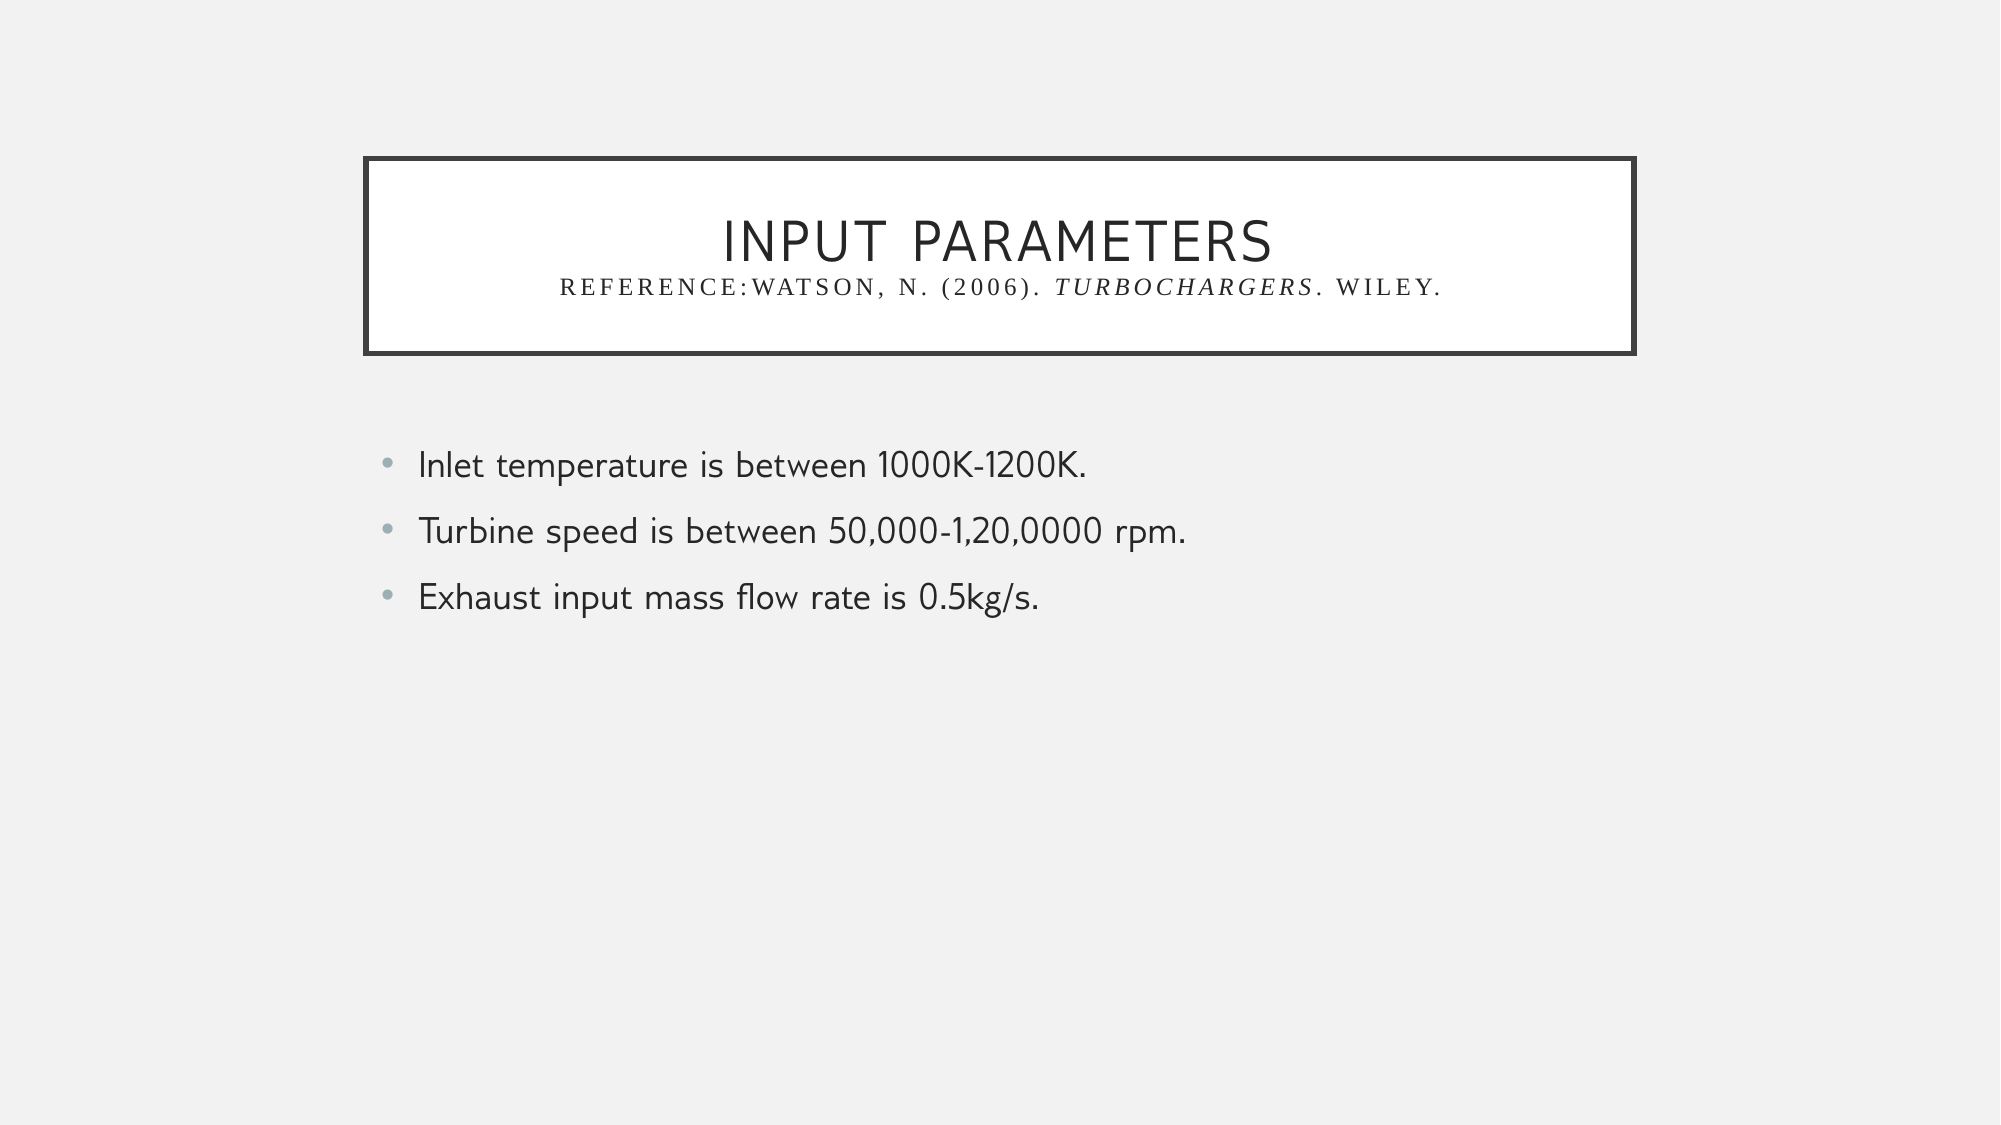

# Input Parameters Reference:Watson, N. (2006). Turbochargers. Wiley.
Inlet temperature is between 1000K-1200K.
Turbine speed is between 50,000-1,20,0000 rpm.
Exhaust input mass flow rate is 0.5kg/s.